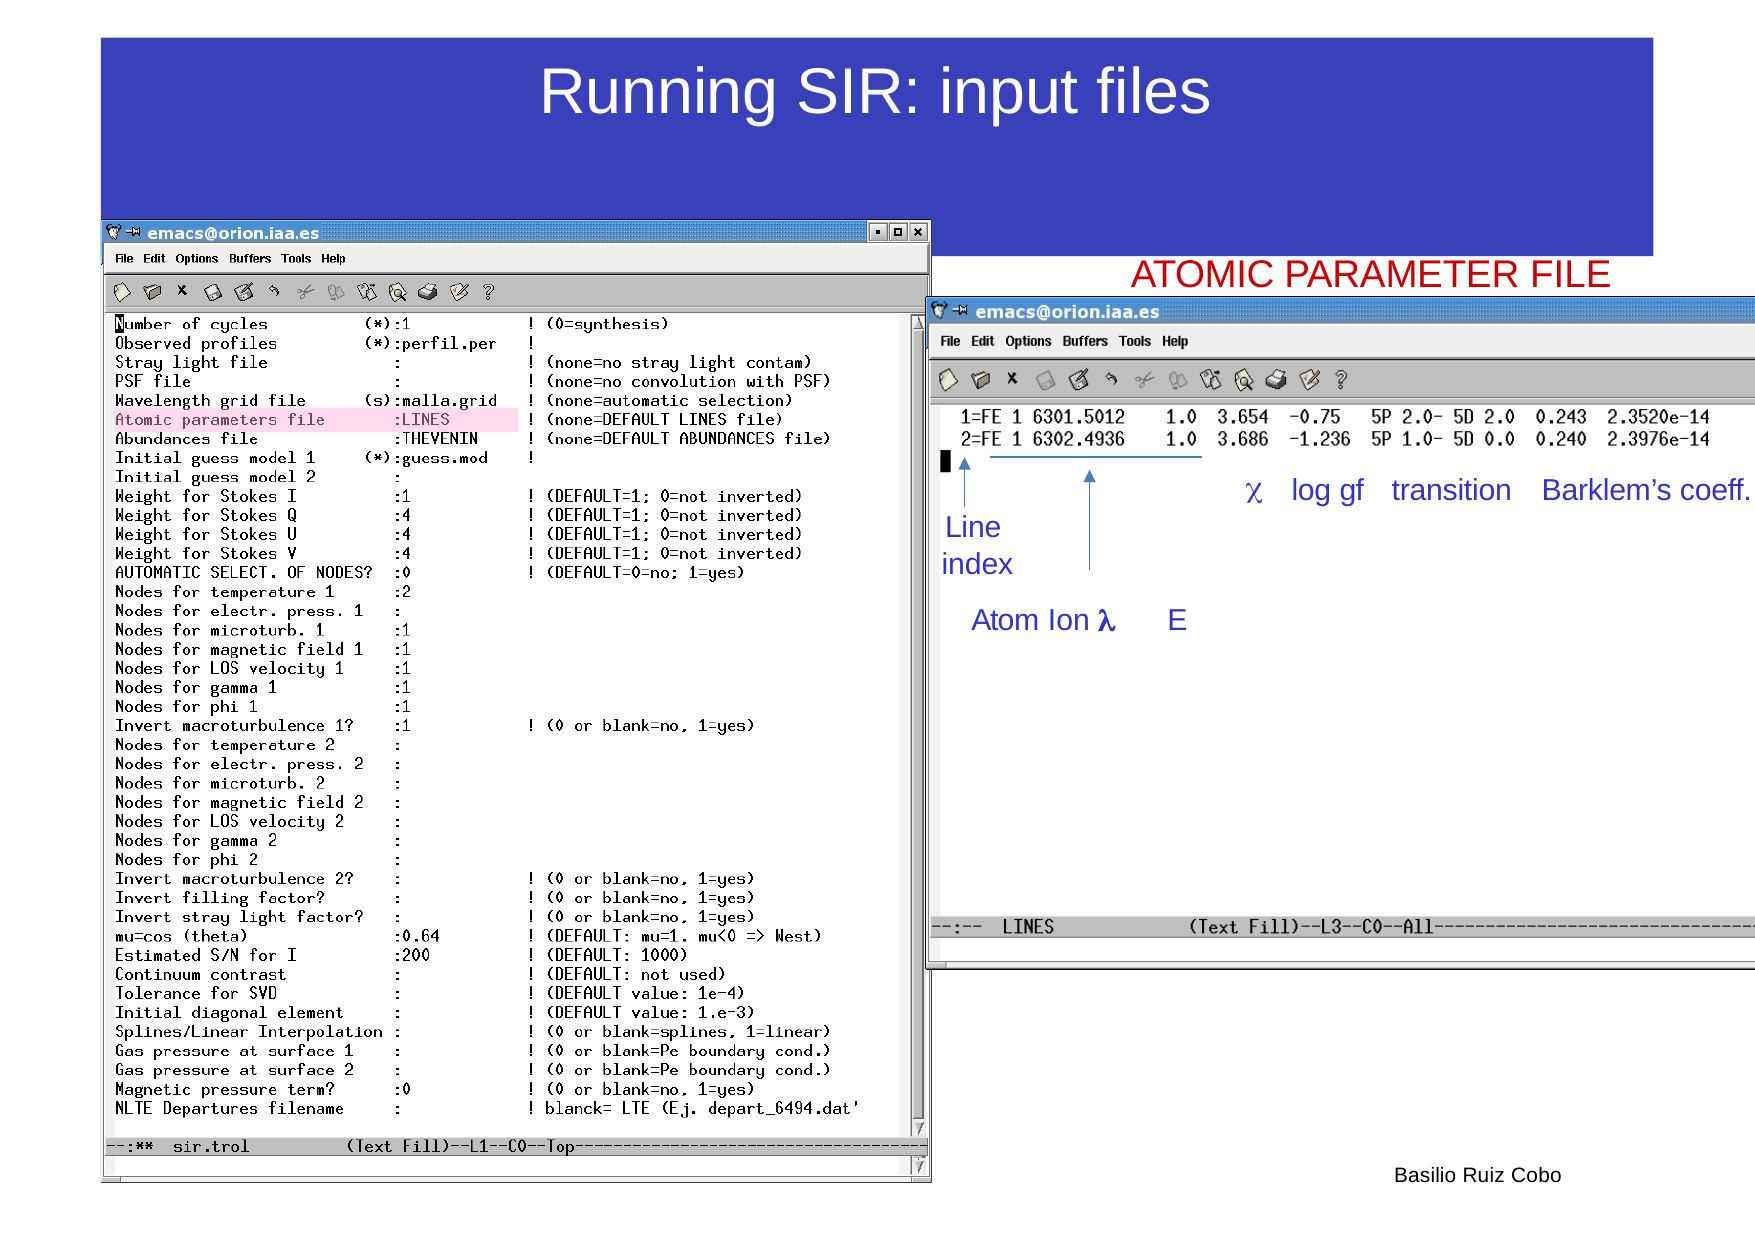

# Running SIR: input files

ATOMIC PARAMETER FILE

log gf
Barklem’s coeff.
transition
χ
Line  index
Atom Ion λ       E
Basilio Ruiz Cobo